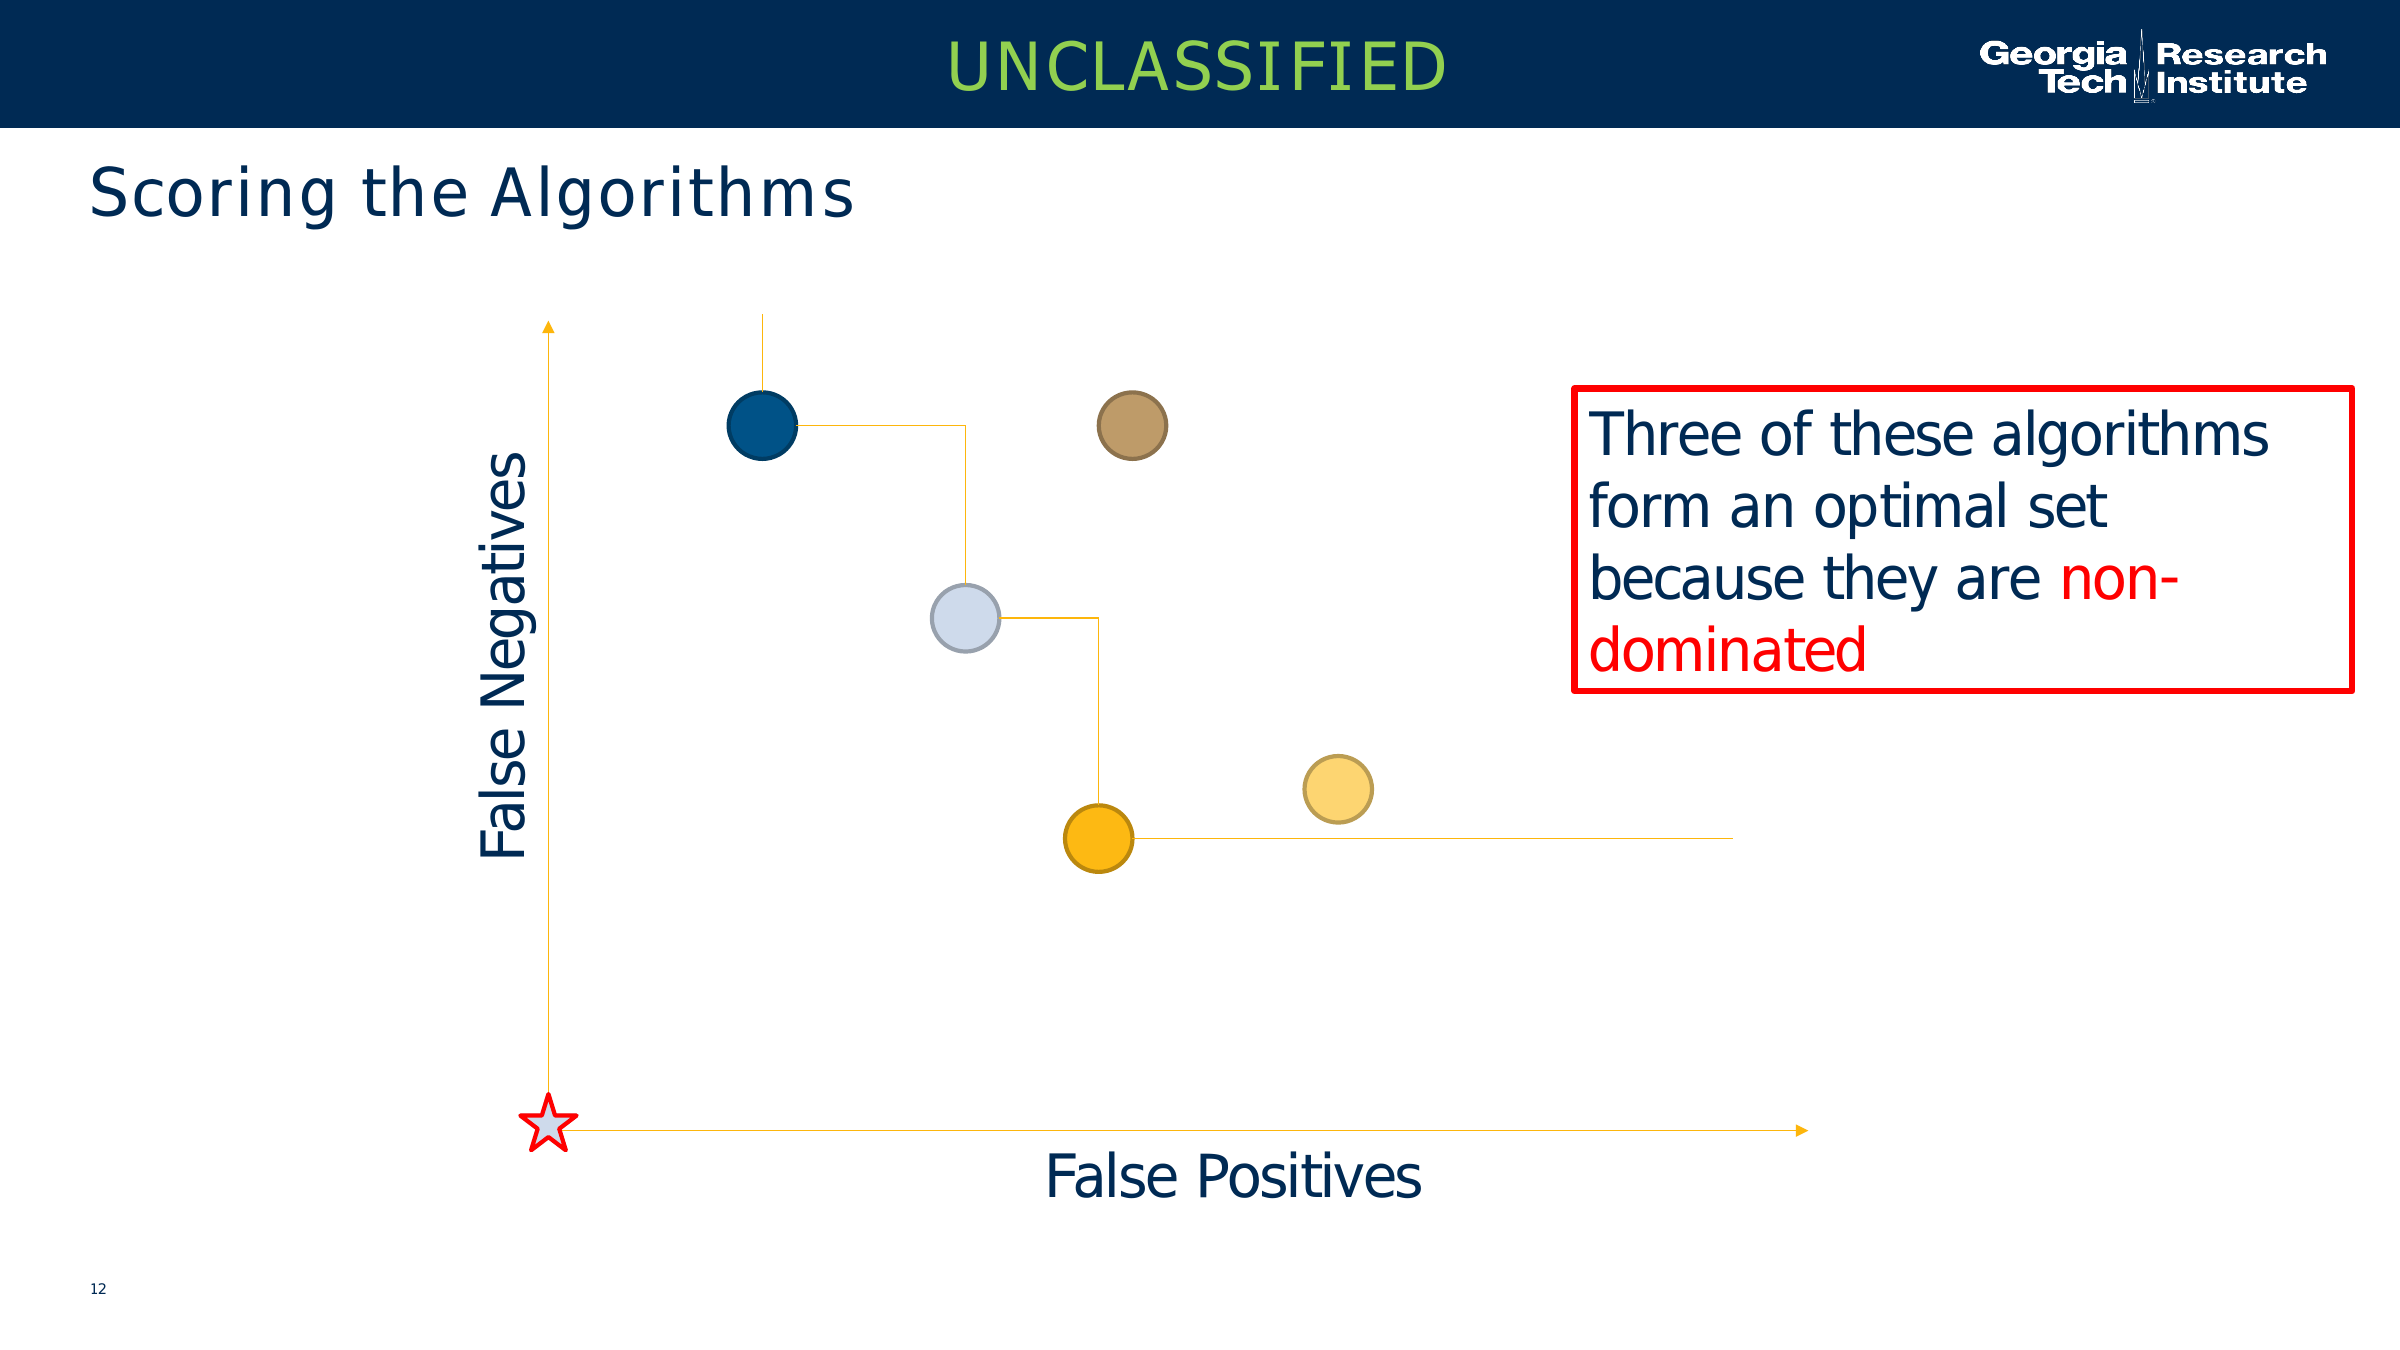

# Scoring the Algorithms
Three of these algorithms form an optimal set because they are non-dominated

False Negatives

False Positives